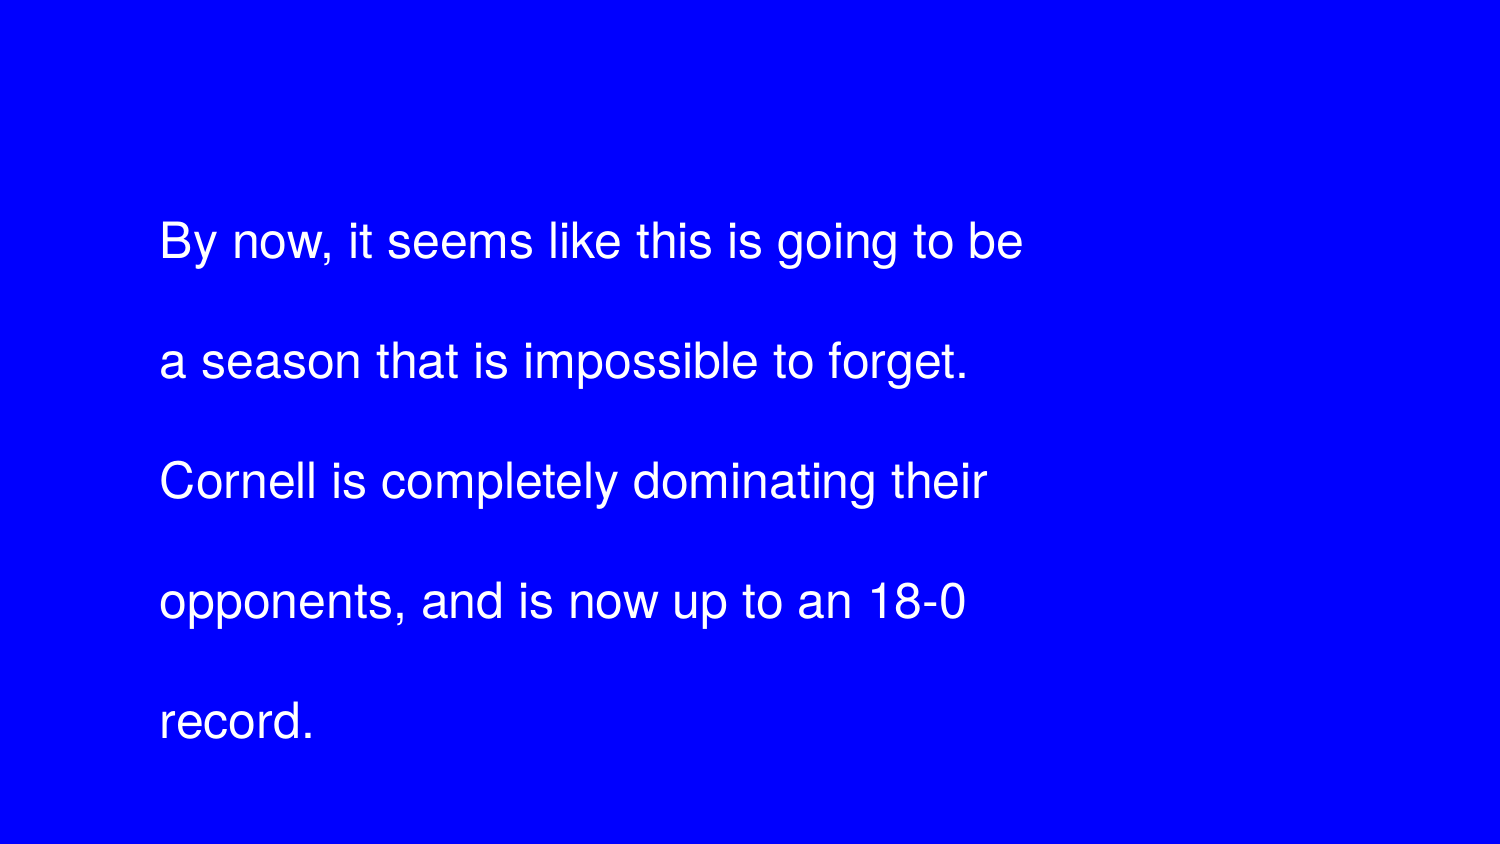

By now, it seems like this is going to be a season that is impossible to forget. Cornell is completely dominating their opponents, and is now up to an 18-0 record.